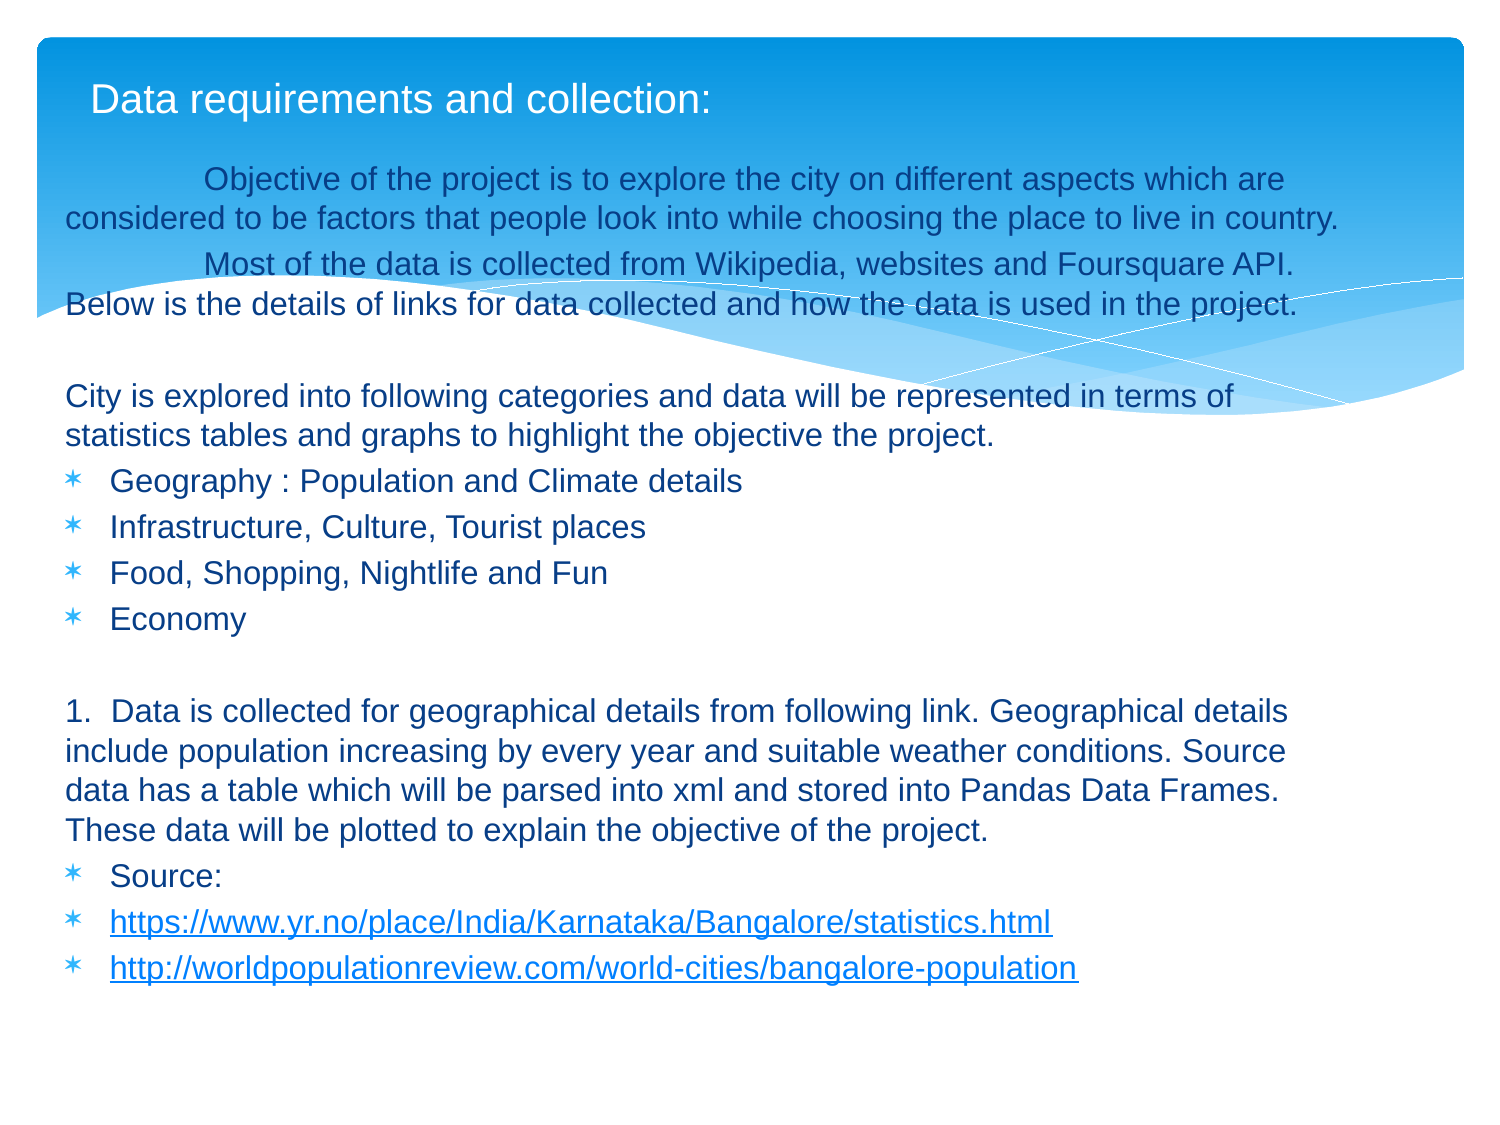

# Data requirements and collection:
               Objective of the project is to explore the city on different aspects which are considered to be factors that people look into while choosing the place to live in country.
               Most of the data is collected from Wikipedia, websites and Foursquare API. Below is the details of links for data collected and how the data is used in the project.

City is explored into following categories and data will be represented in terms of statistics tables and graphs to highlight the objective the project.
Geography : Population and Climate details
Infrastructure, Culture, Tourist places
Food, Shopping, Nightlife and Fun
Economy

1.  Data is collected for geographical details from following link. Geographical details include population increasing by every year and suitable weather conditions. Source data has a table which will be parsed into xml and stored into Pandas Data Frames. These data will be plotted to explain the objective of the project.
Source:
https://www.yr.no/place/India/Karnataka/Bangalore/statistics.html
http://worldpopulationreview.com/world-cities/bangalore-population